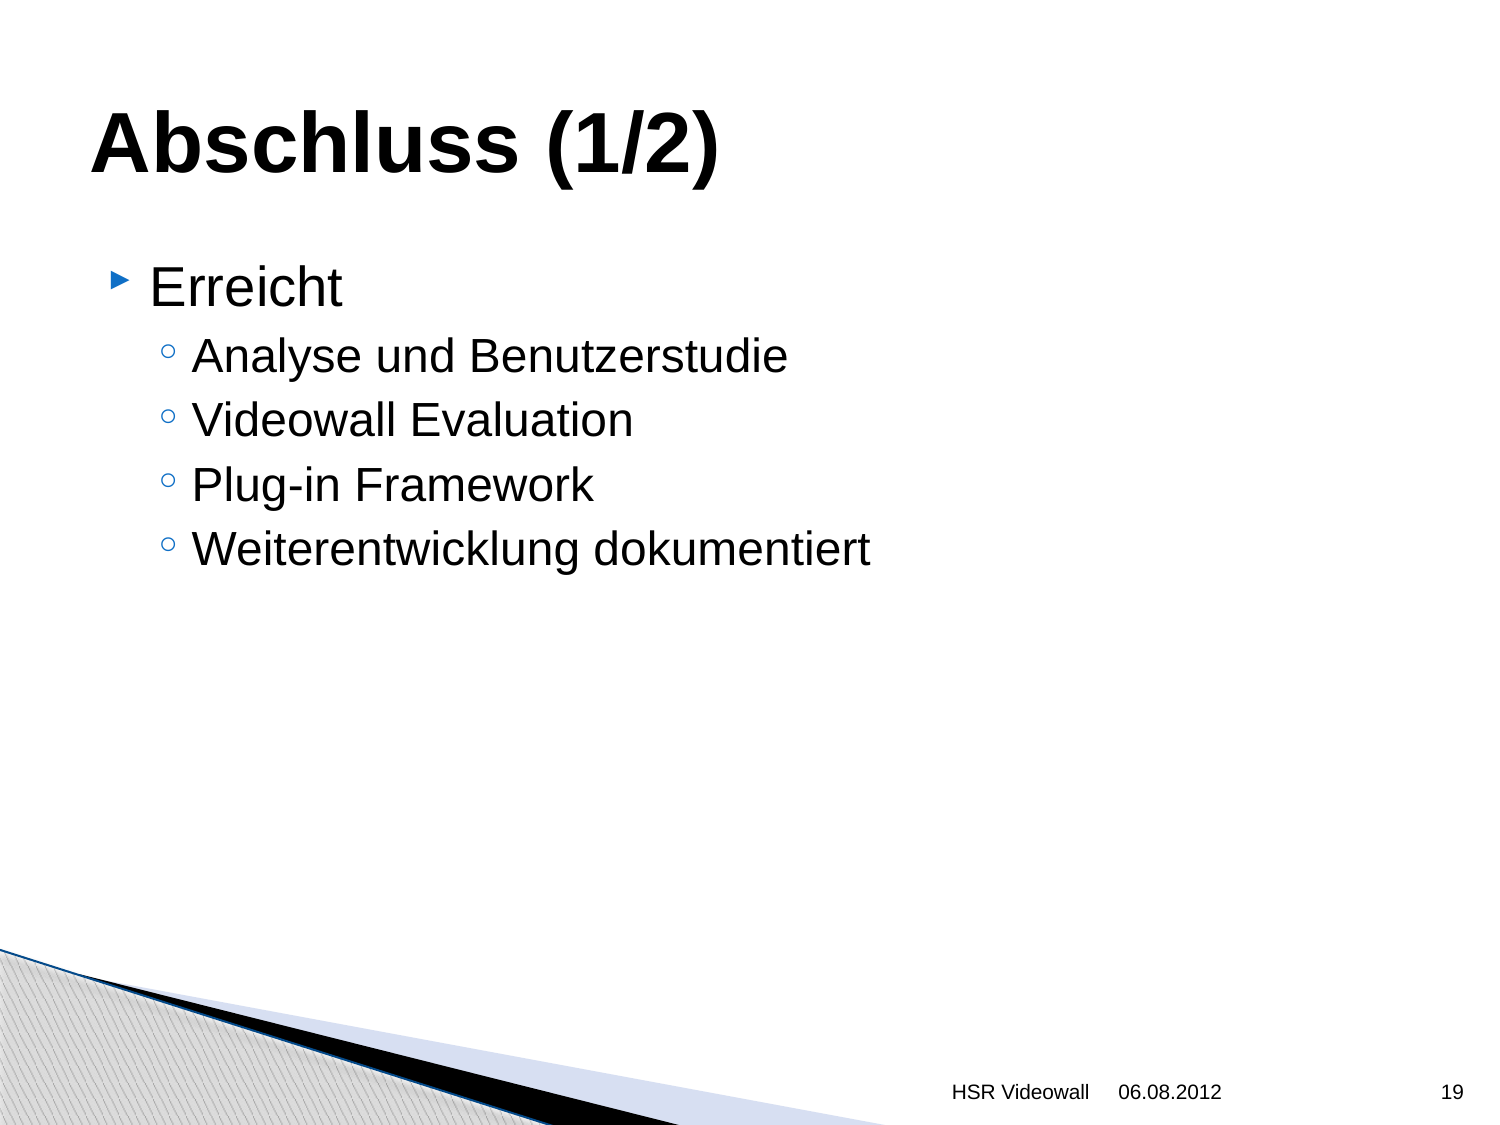

# Abschluss (1/2)
Erreicht
Analyse und Benutzerstudie
Videowall Evaluation
Plug-in Framework
Weiterentwicklung dokumentiert
HSR Videowall
06.08.2012
19